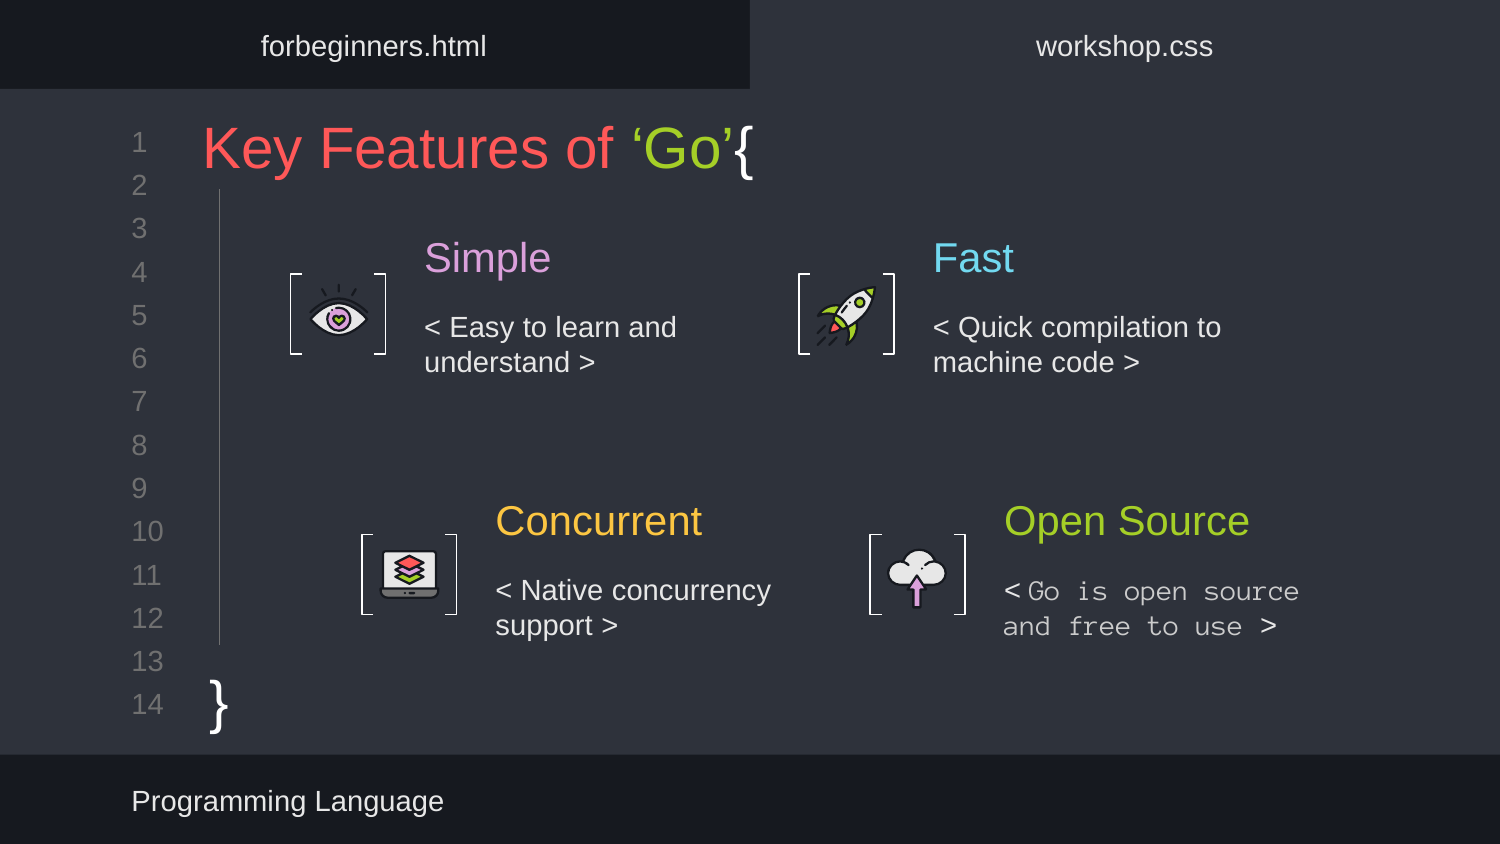

forbeginners.html
workshop.css
# Key Features of ‘Go’{
}
Simple
Fast

< Quick compilation to machine code >
< Easy to learn and understand >
Concurrent
Open Source

< Go is open source and free to use >
< Native concurrency support >
Programming Language